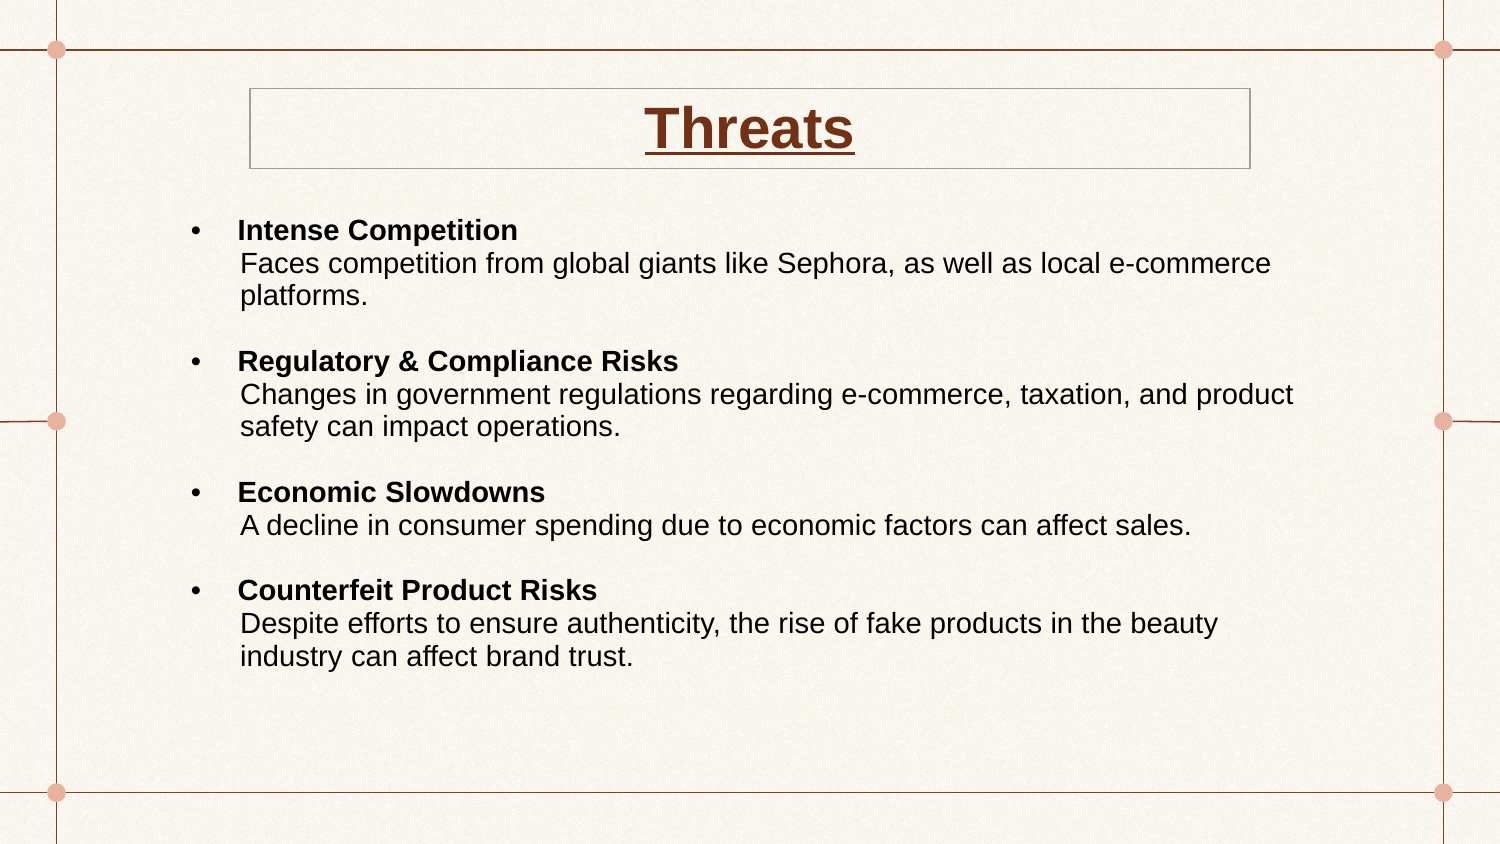

| Threats |
| --- |
| Intense Competition Faces competition from global giants like Sephora, as well as local e-commerce platforms. Regulatory & Compliance Risks Changes in government regulations regarding e-commerce, taxation, and product safety can impact operations. Economic Slowdowns A decline in consumer spending due to economic factors can affect sales. Counterfeit Product Risks Despite efforts to ensure authenticity, the rise of fake products in the beauty industry can affect brand trust. |
| --- |